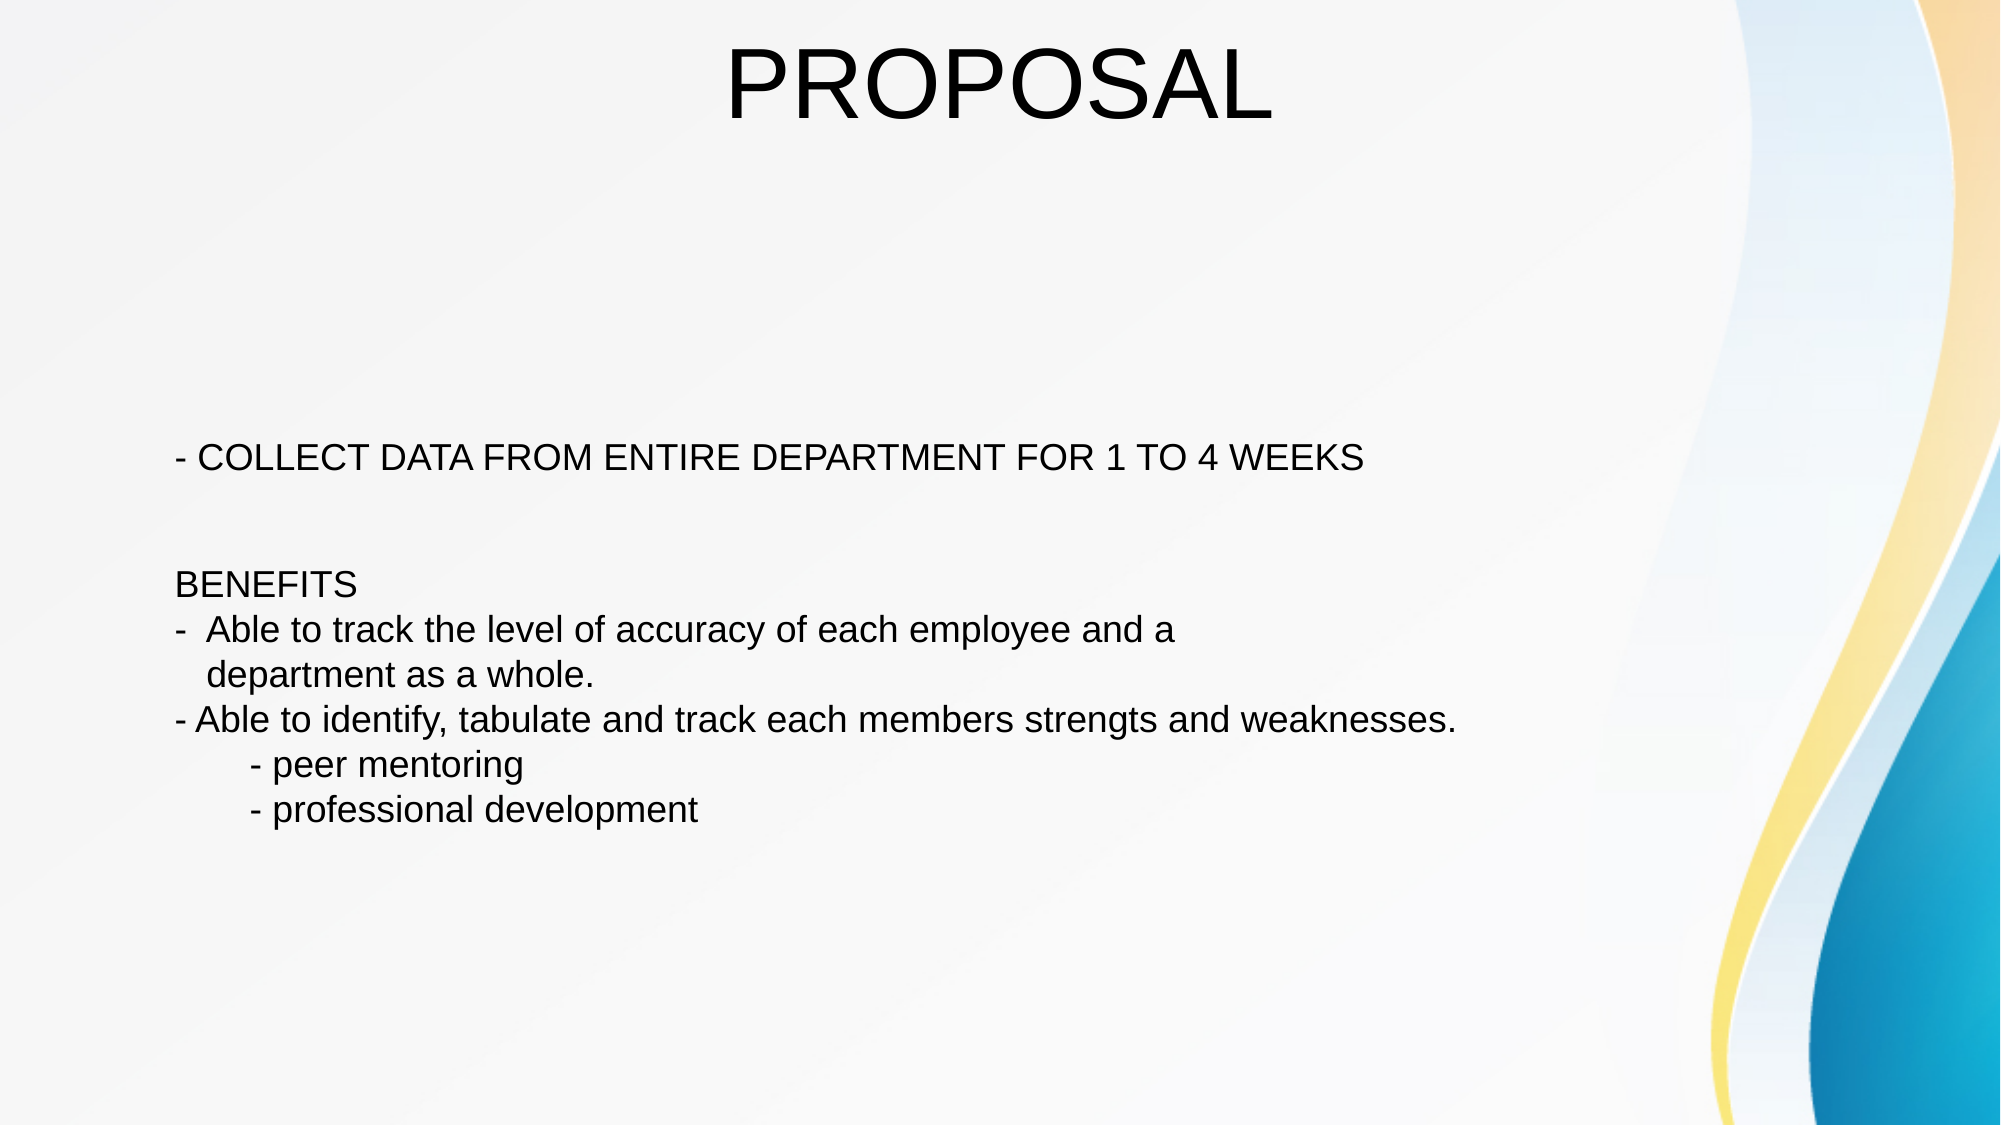

# PROPOSAL
- COLLECT DATA FROM ENTIRE DEPARTMENT FOR 1 TO 4 WEEKS

BENEFITS
-  Able to track the level of accuracy of each employee and a
   department as a whole.
- Able to identify, tabulate and track each members strengts and weaknesses.
- peer mentoring
- professional development